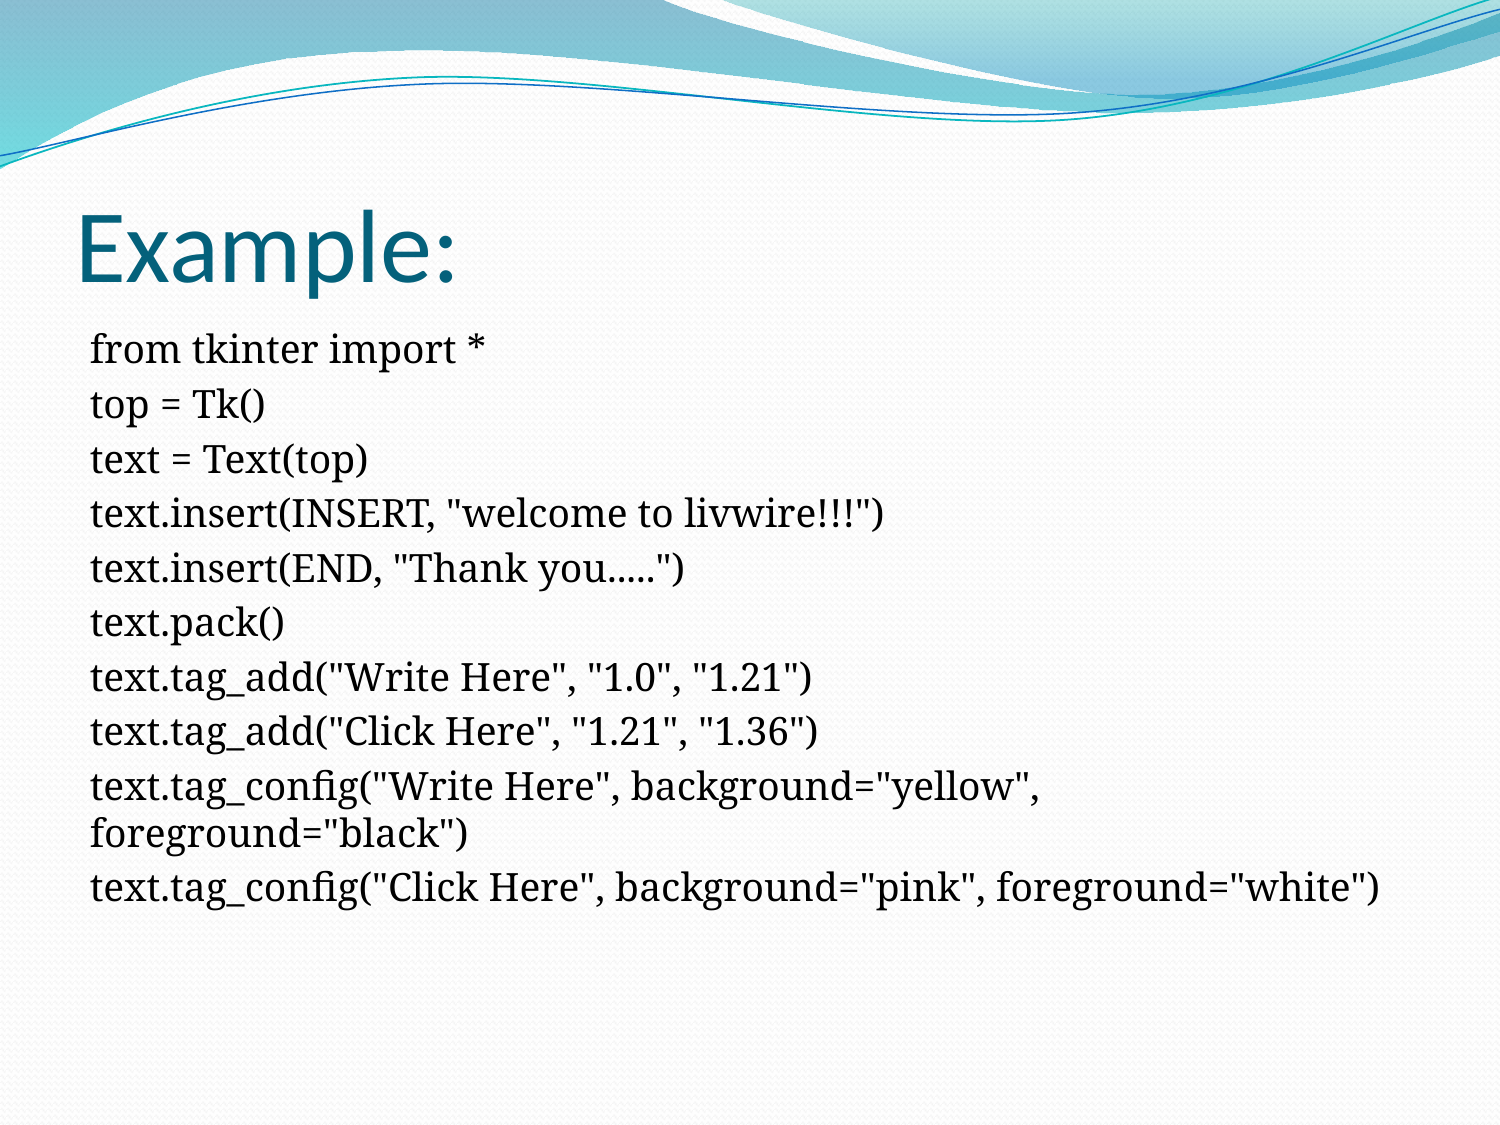

# Example:
from tkinter import *
top = Tk()
text = Text(top)
text.insert(INSERT, "welcome to livwire!!!")
text.insert(END, "Thank you.....")
text.pack()
text.tag_add("Write Here", "1.0", "1.21")
text.tag_add("Click Here", "1.21", "1.36")
text.tag_config("Write Here", background="yellow", foreground="black")
text.tag_config("Click Here", background="pink", foreground="white")